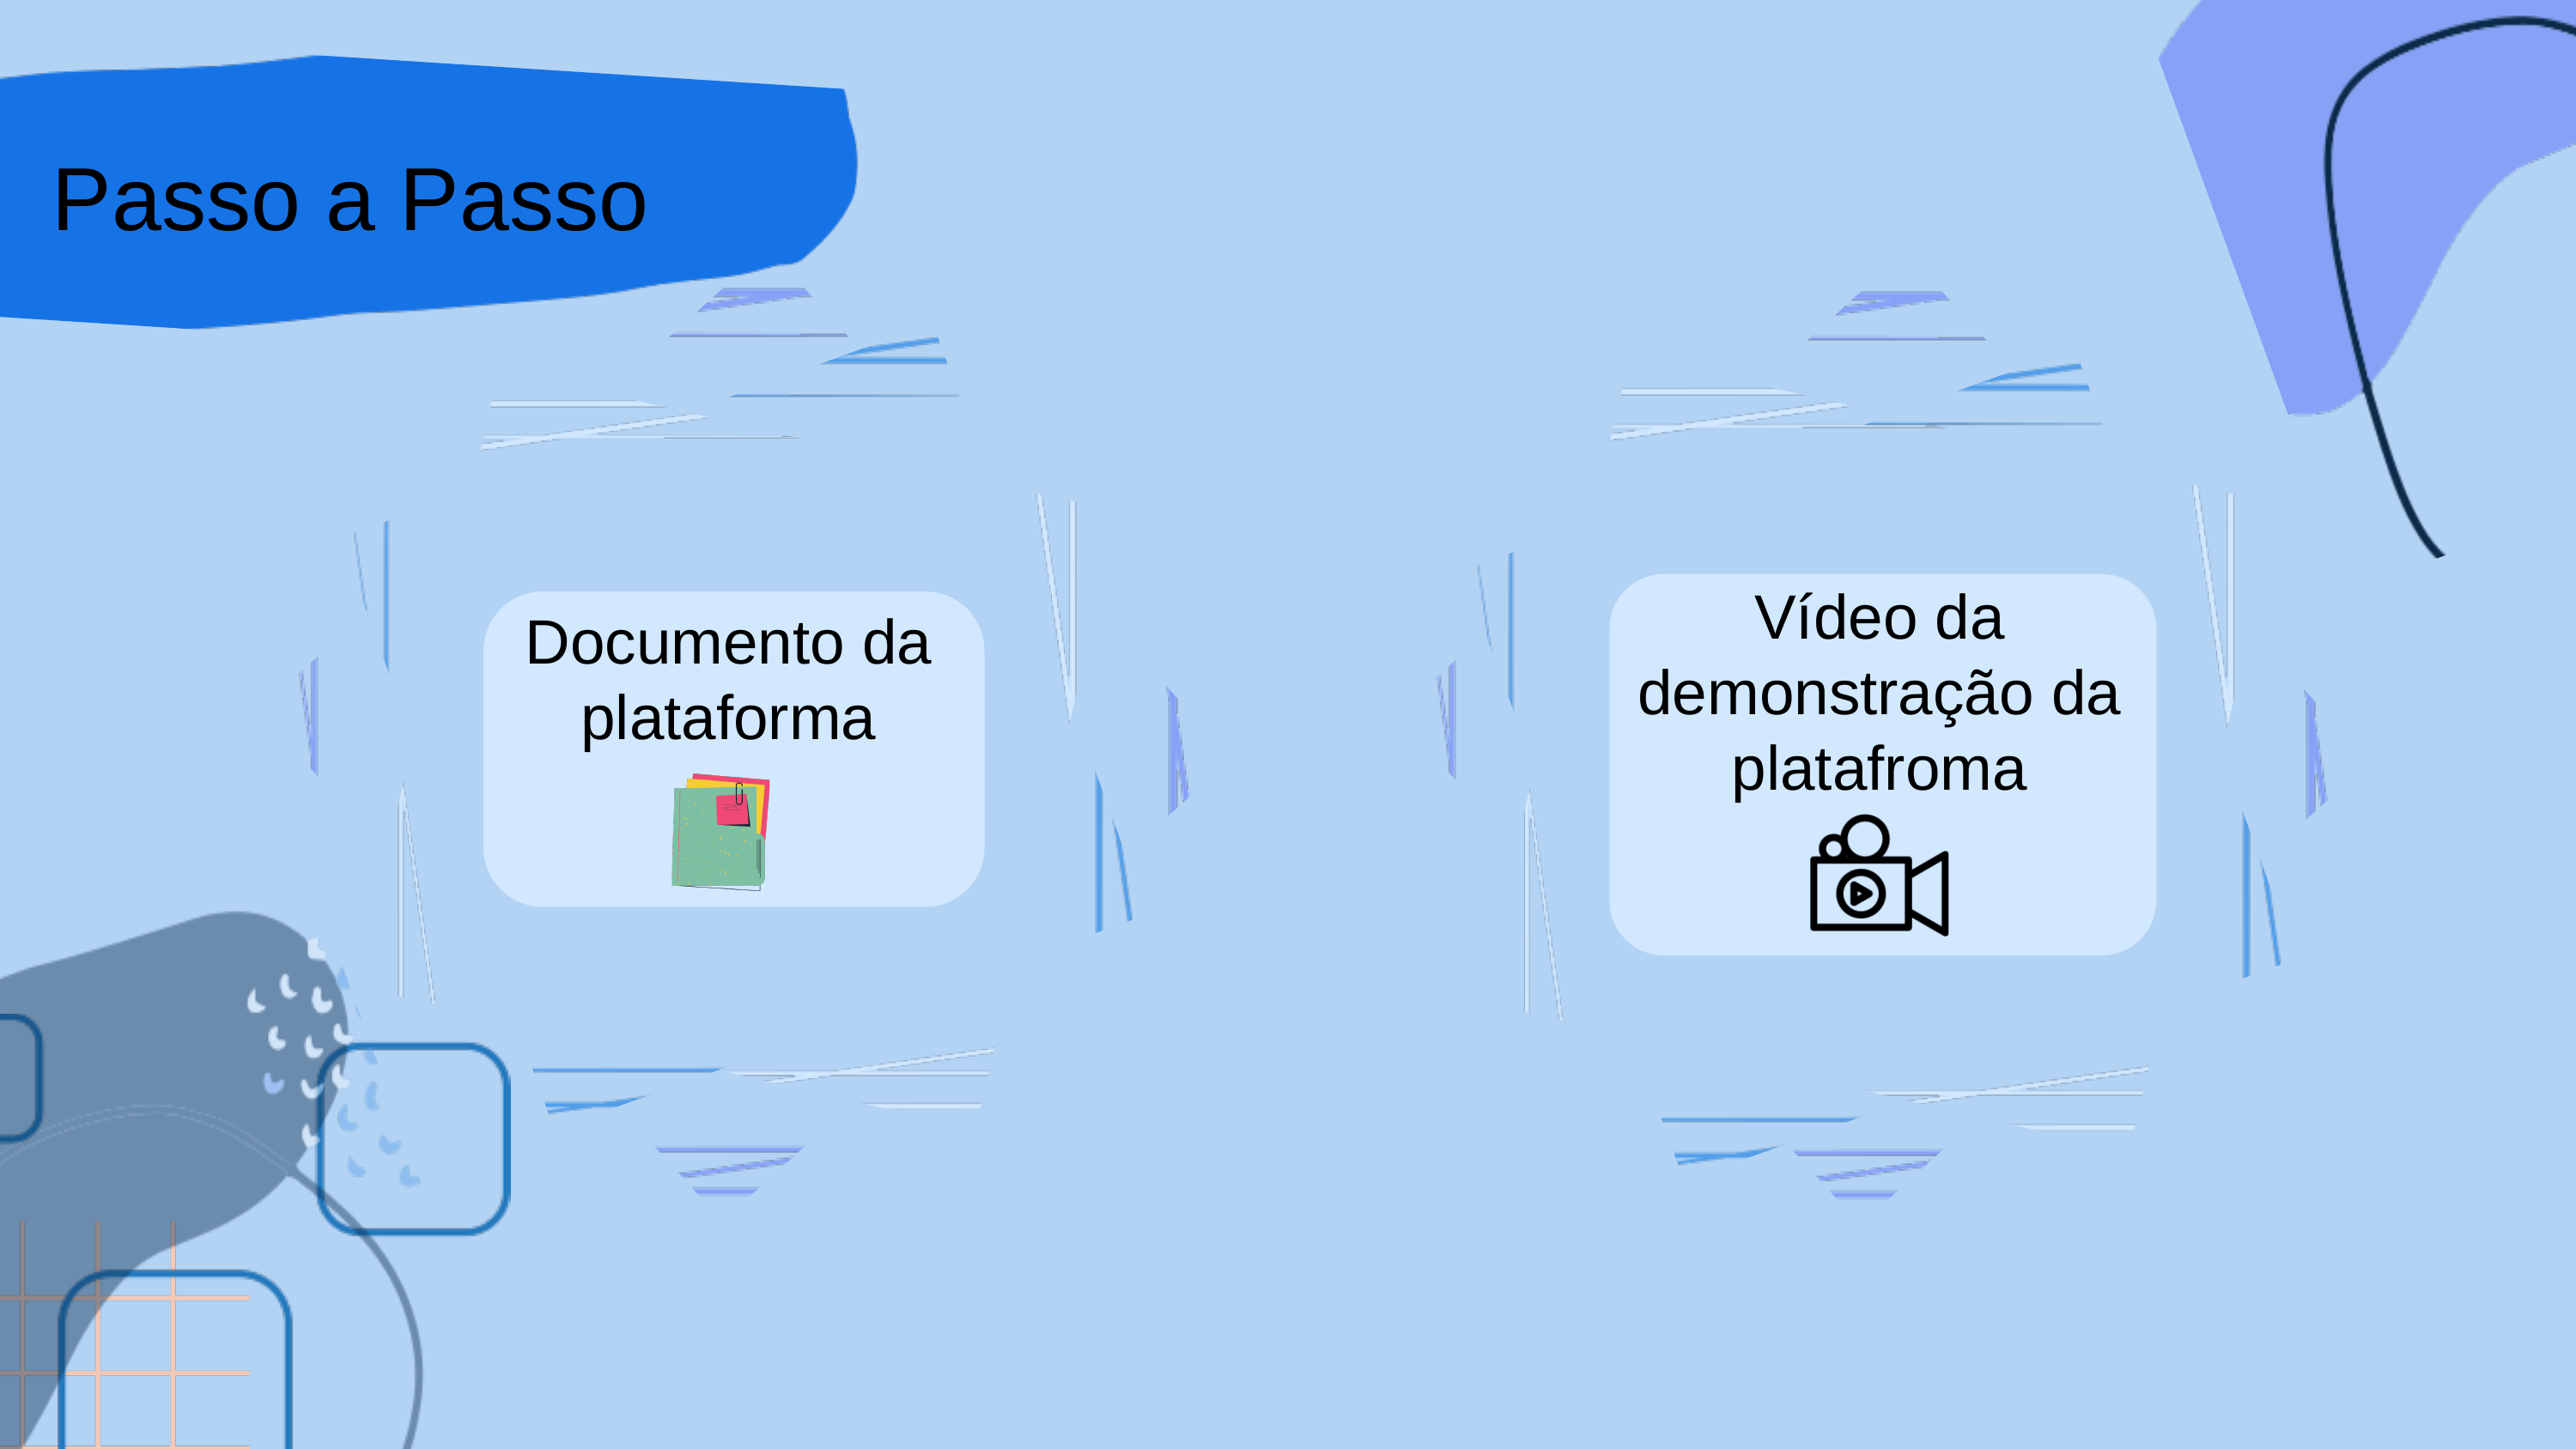

Passo a Passo

Vídeo da demonstração da platafroma

Documento da plataforma